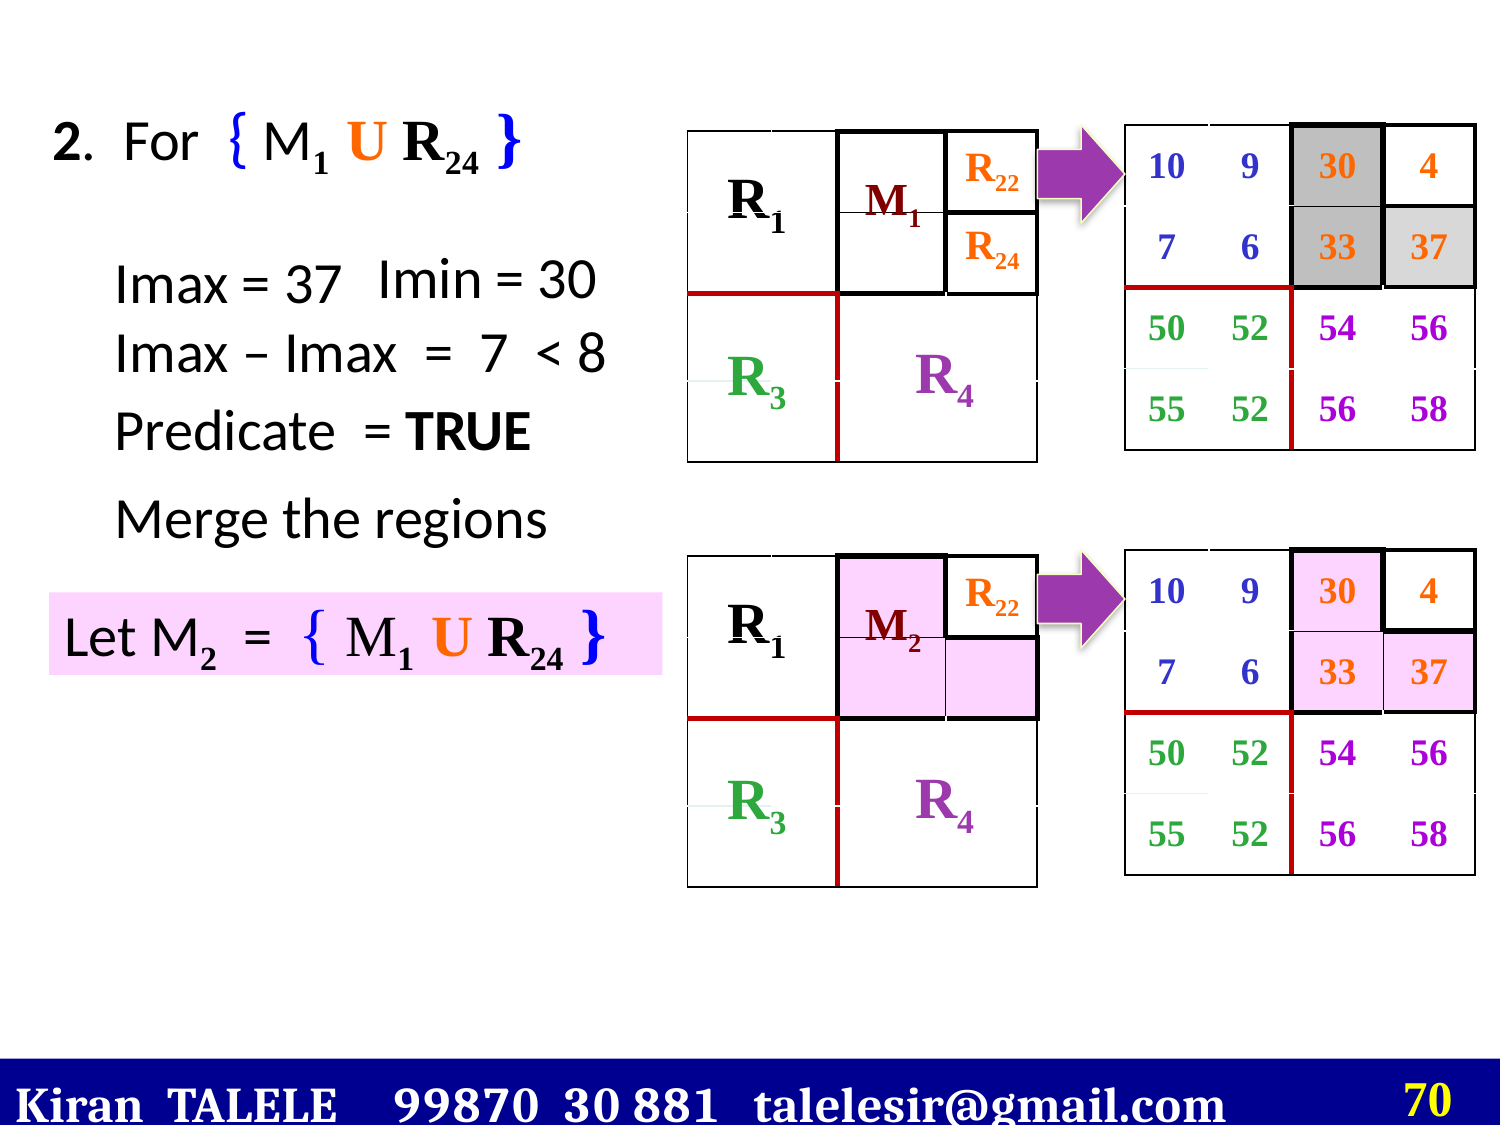

2.  For  { M1  U R24  }

| 10 | 9 | 30 | 4 |
| --- | --- | --- | --- |
| 7 | 6 | 33 | 37 |
| 50 | 52 | 54 | 56 |
| 55 | 52 | 56 | 58 |
|  |  |  |  |
| --- | --- | --- | --- |
|  |  |  |  |
|  |  |  |  |
|  |  |  |  |
R22
R1
M1
R24
Imin = 30
Imax = 37

Imax – Imax  =  7  < 8
R4
R3
Predicate  = TRUE
Merge the regions

| 10 | 9 | 30 | 4 |
| --- | --- | --- | --- |
| 7 | 6 | 33 | 37 |
| 50 | 52 | 54 | 56 |
| 55 | 52 | 56 | 58 |
|  |  |  |  |
| --- | --- | --- | --- |
|  |  |  |  |
|  |  |  |  |
|  |  |  |  |
R22
R1
M2
Let M2  =  { M1  U R24  }
R4
R3
Kiran  TALELE     99870  30 881   talelesir@gmail.com
70